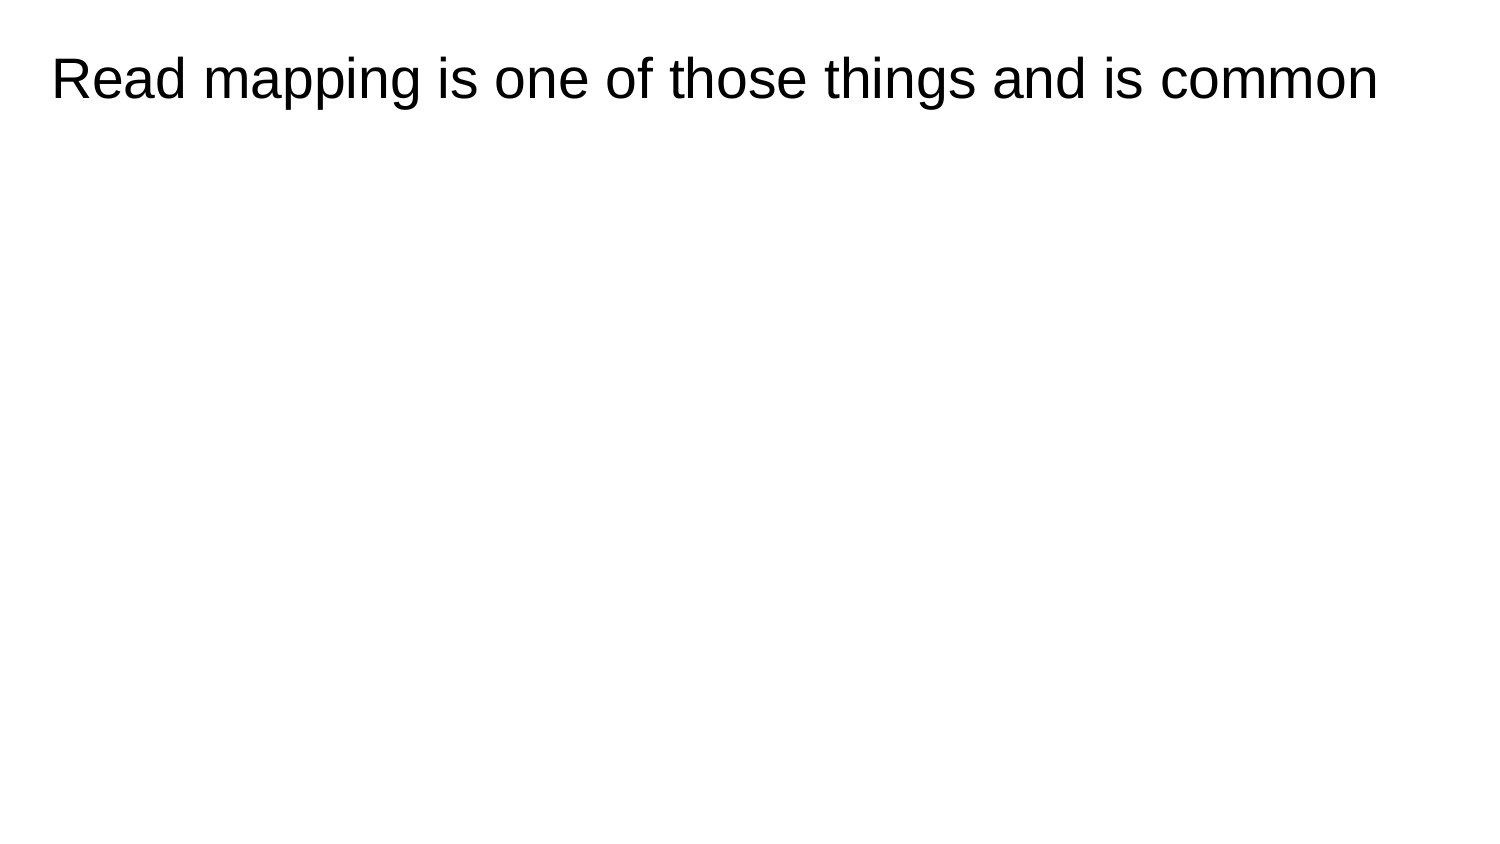

# Read mapping is one of those things and is common